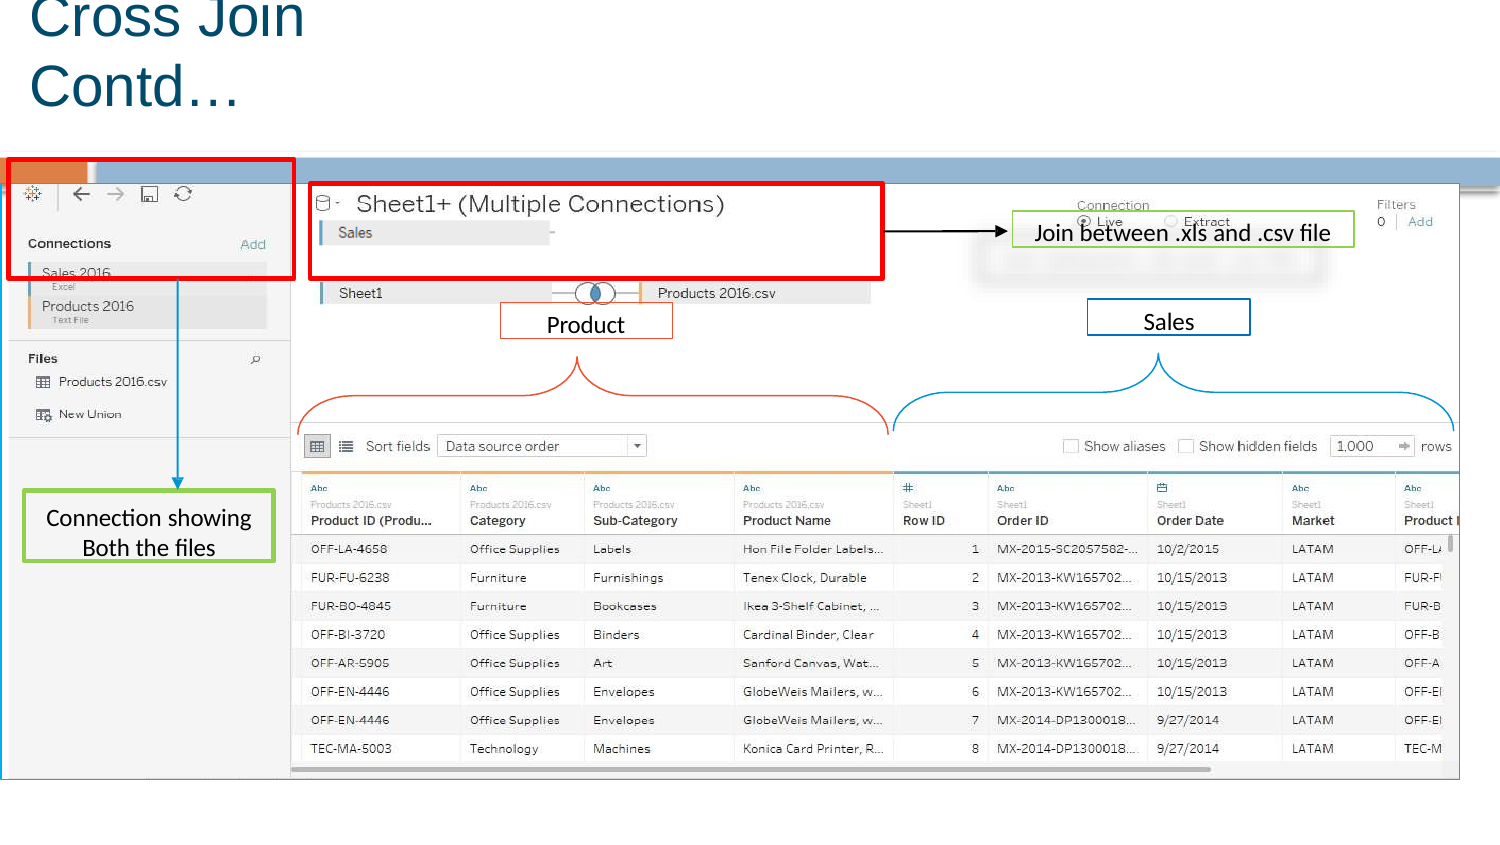

# Cross Join Contd…

Join between .xls and .csv file

Sales
Product

Connection showing
Both the files